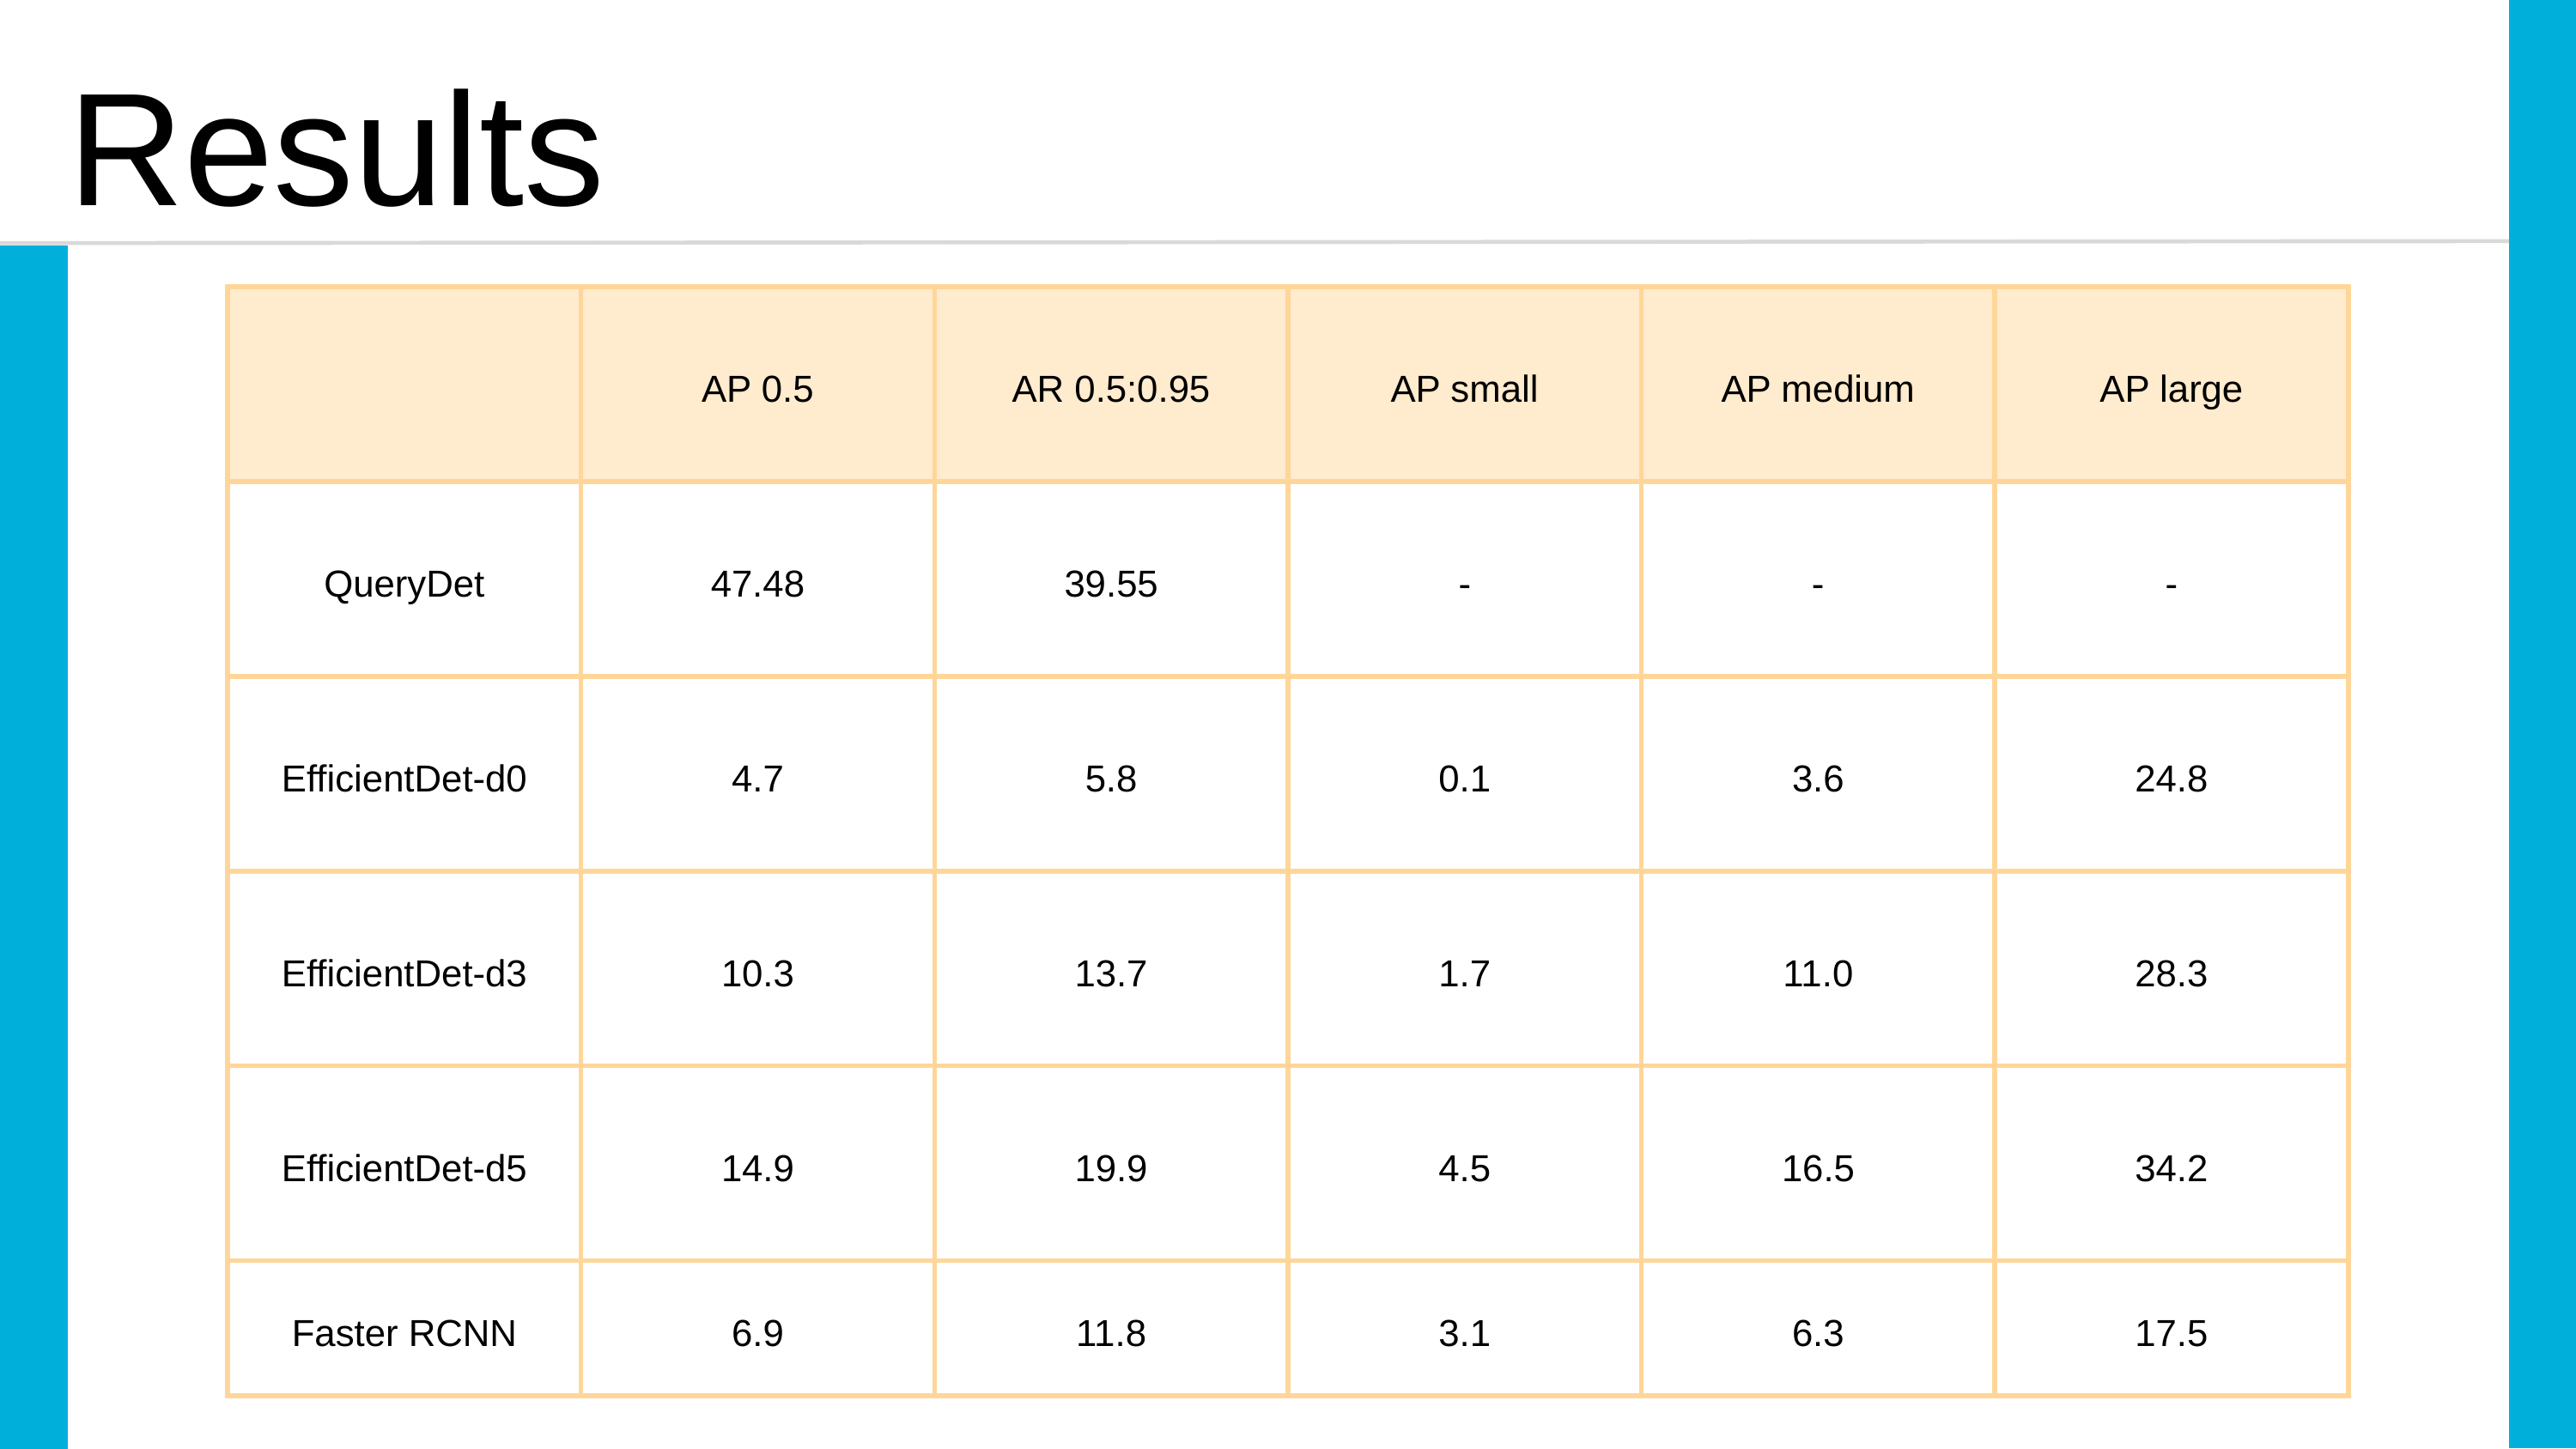

Results

|  | AP 0.5 | AR 0.5:0.95 | AP small | AP medium | AP large |
| --- | --- | --- | --- | --- | --- |
| QueryDet | 47.48 | 39.55 | - | - | - |
| EfficientDet-d0 | 4.7 | 5.8 | 0.1 | 3.6 | 24.8 |
| EfficientDet-d3 | 10.3 | 13.7 | 1.7 | 11.0 | 28.3 |
| EfficientDet-d5 | 14.9 | 19.9 | 4.5 | 16.5 | 34.2 |
| Faster RCNN | 6.9 | 11.8 | 3.1 | 6.3 | 17.5 |